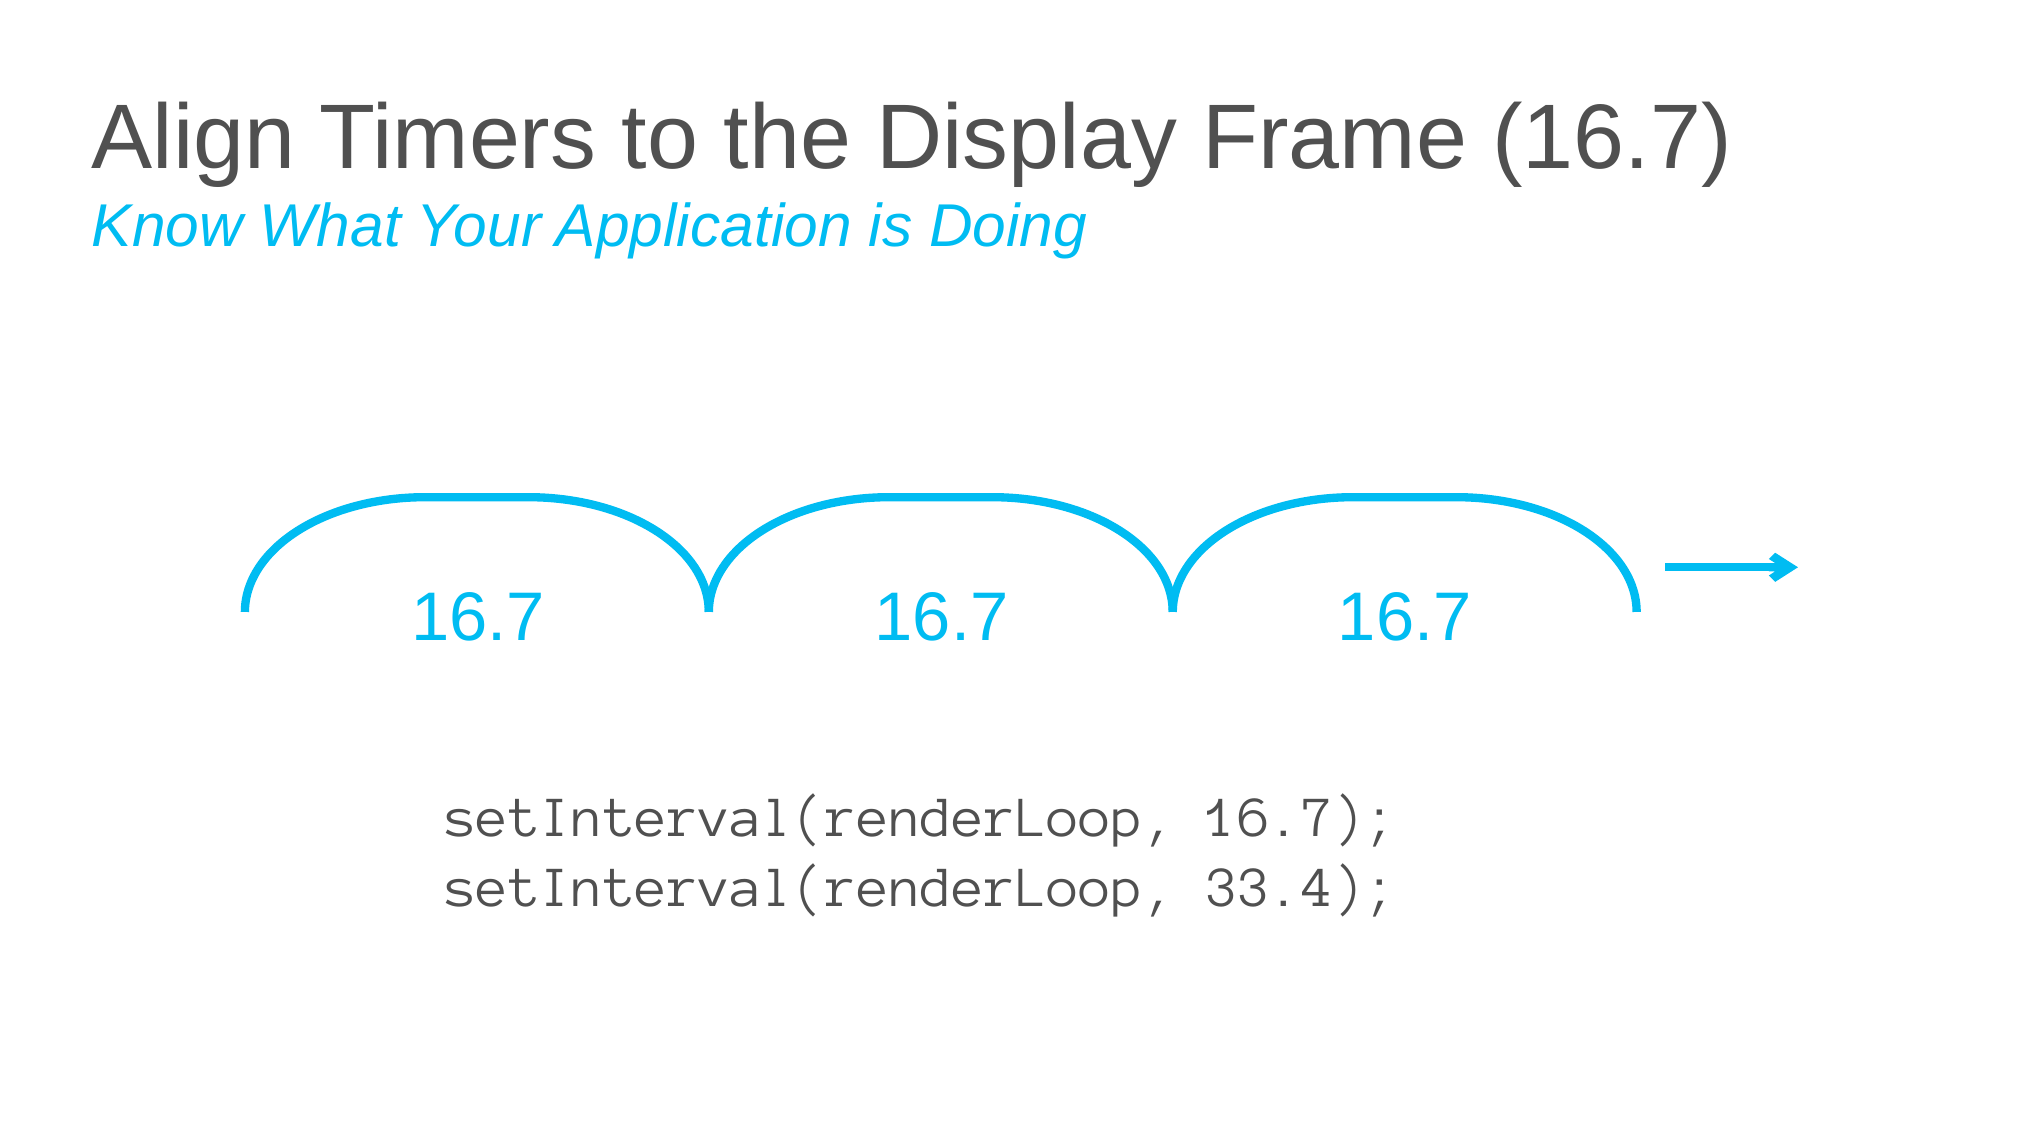

Align Timers to the Display Frame (16.7)
Know What Your Application is Doing

16.7
16.7
16.7
setInterval(renderLoop, 16.7);
setInterval(renderLoop, 33.4);